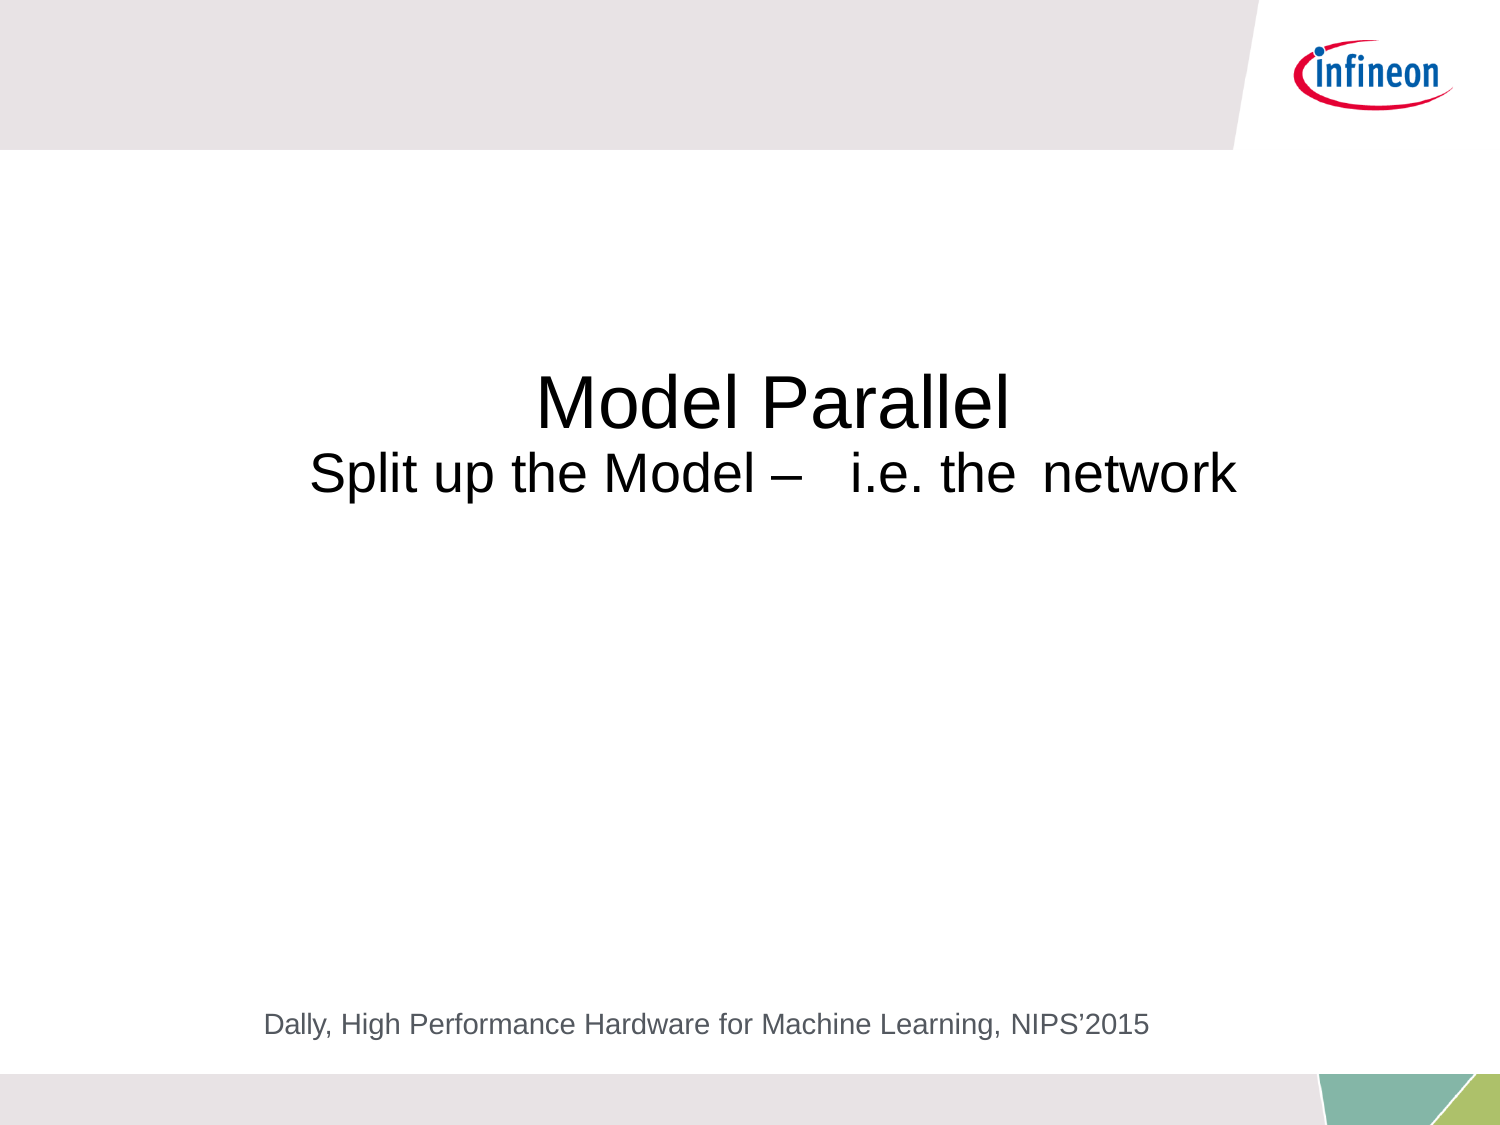

# Model Parallel
Split up the Model –	i.e. the	network
Dally, High Performance Hardware for Machine Learning, NIPS’2015